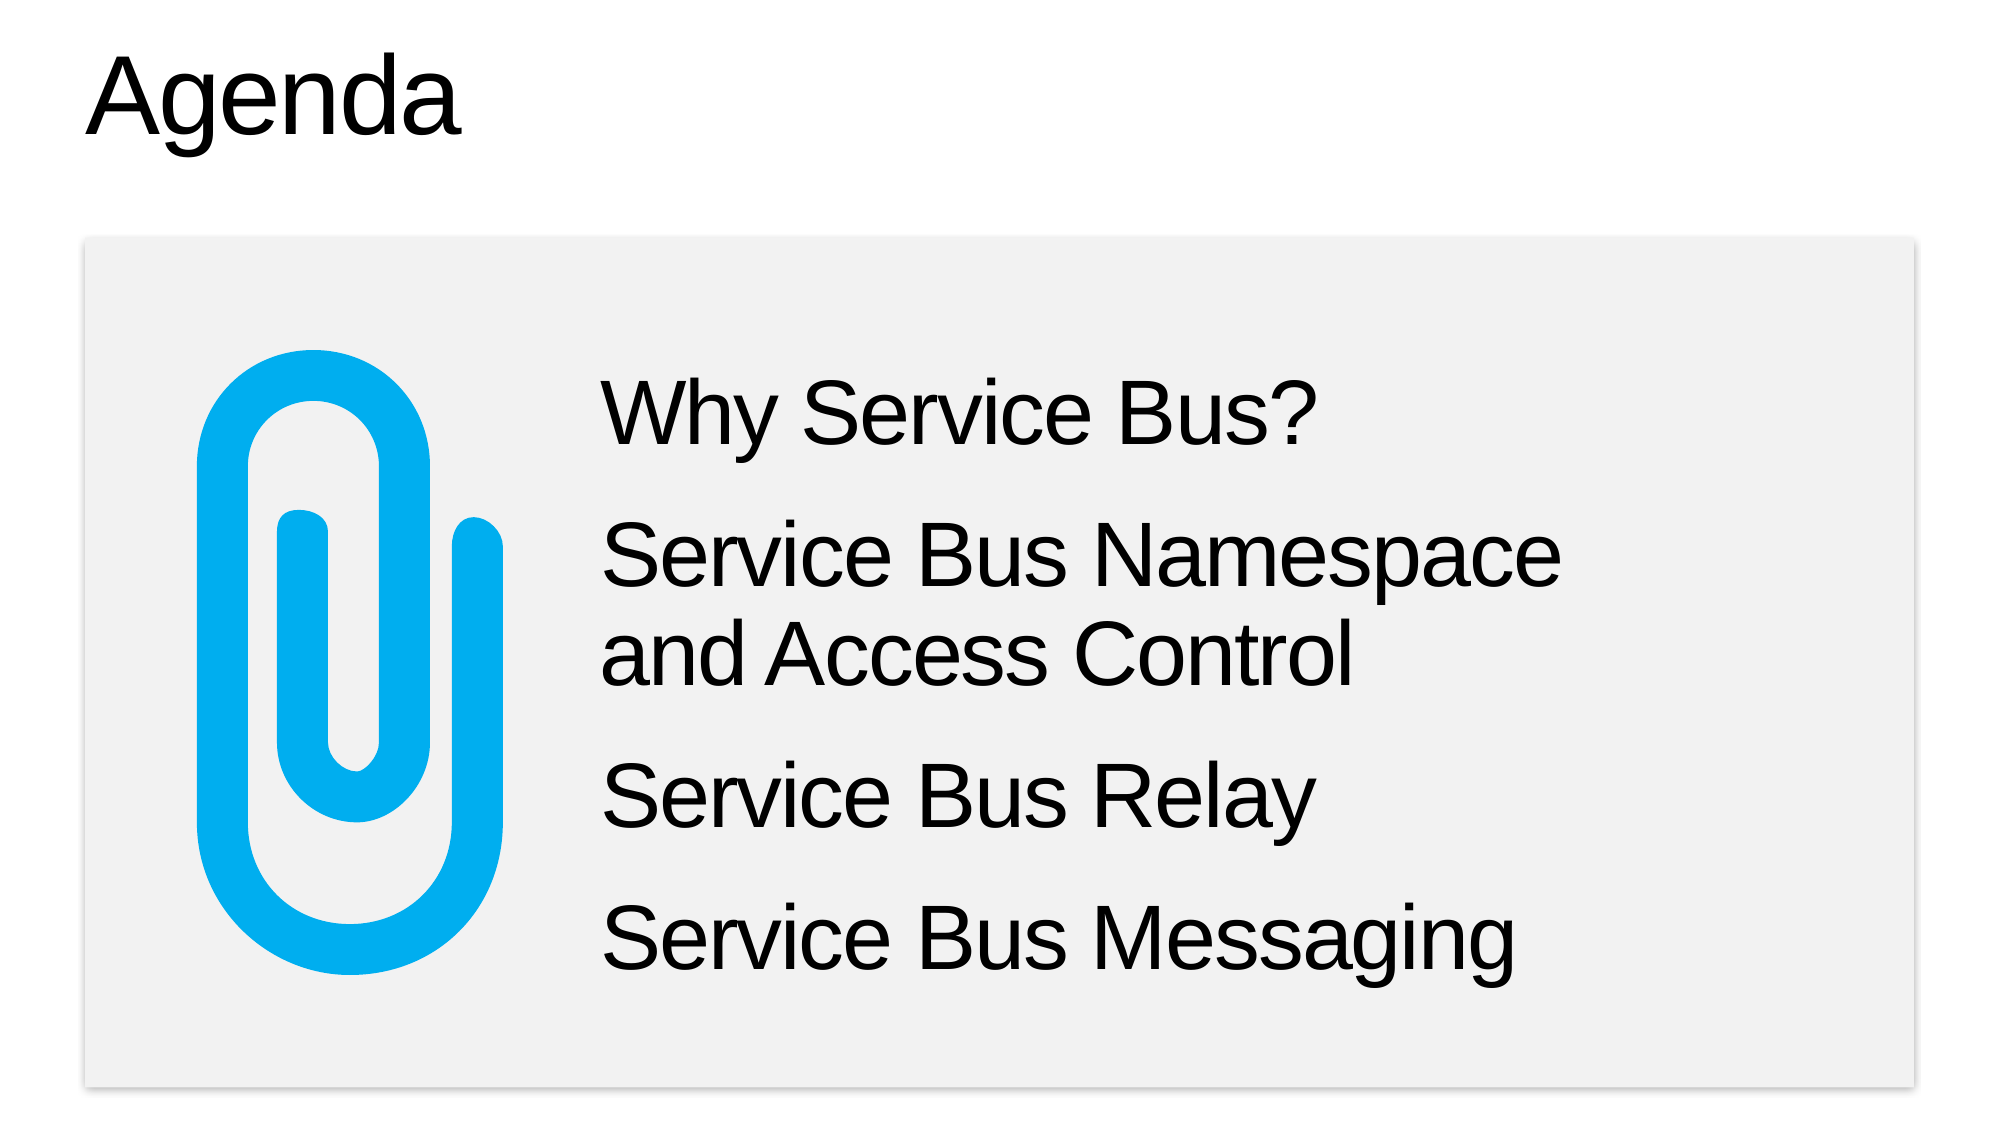

# Agenda
Why Service Bus?
Service Bus Namespace
and Access Control
Service Bus Relay
Service Bus Messaging